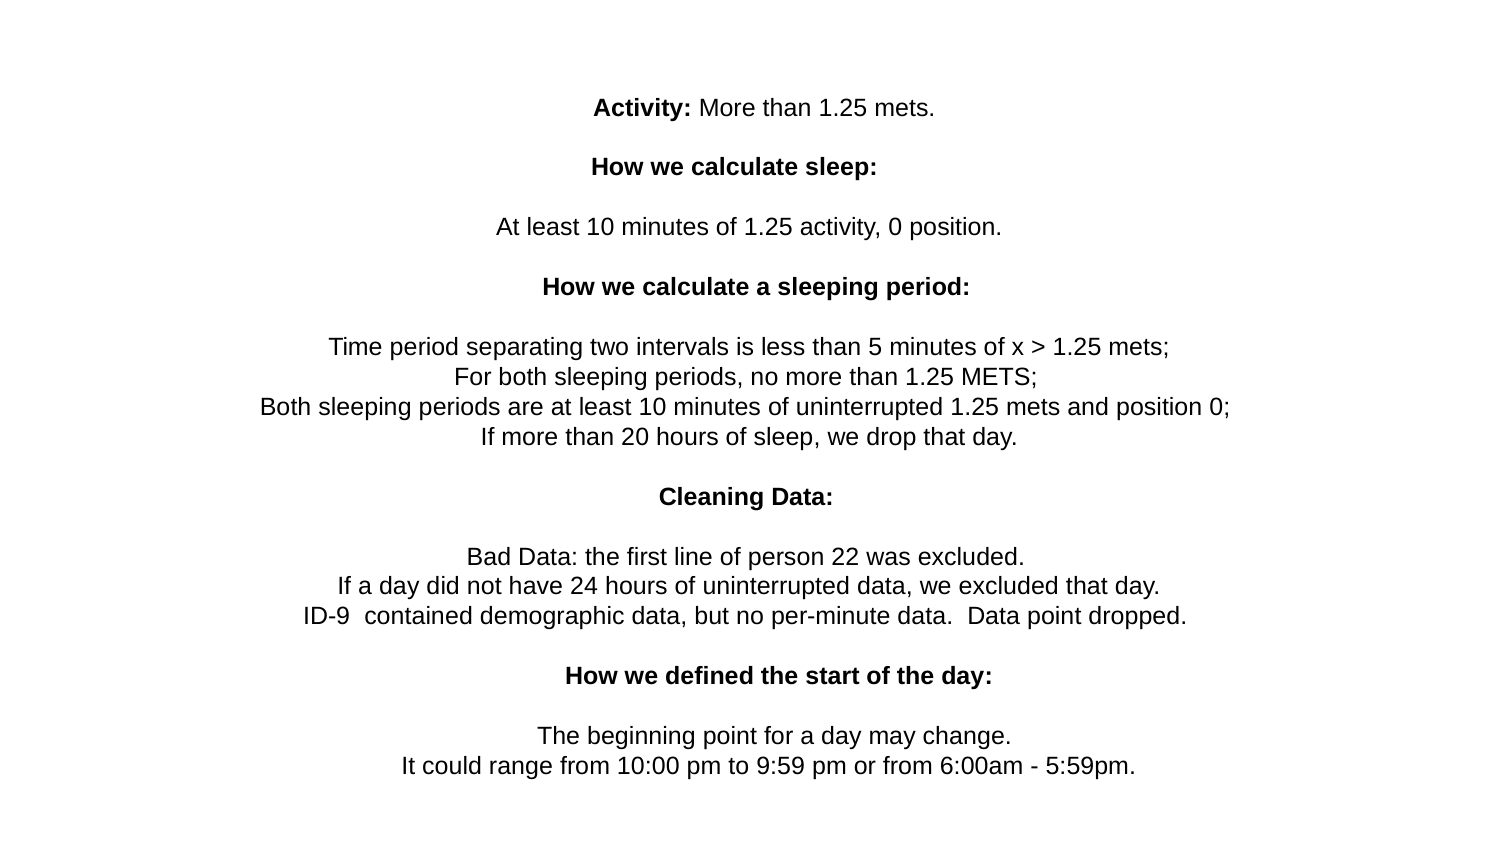

# Activity: More than 1.25 mets.

How we calculate sleep:

At least 10 minutes of 1.25 activity, 0 position.

   How we calculate a sleeping period:

 Time period separating two intervals is less than 5 minutes of x > 1.25 mets;
For both sleeping periods, no more than 1.25 METS;
Both sleeping periods are at least 10 minutes of uninterrupted 1.25 mets and position 0;
If more than 20 hours of sleep, we drop that day.

Cleaning Data:

Bad Data: the first line of person 22 was excluded.
 If a day did not have 24 hours of uninterrupted data, we excluded that day.
ID-9  contained demographic data, but no per-minute data.  Data point dropped.

       How we defined the start of the day:

   The beginning point for a day may change.
     It could range from 10:00 pm to 9:59 pm or from 6:00am - 5:59pm.